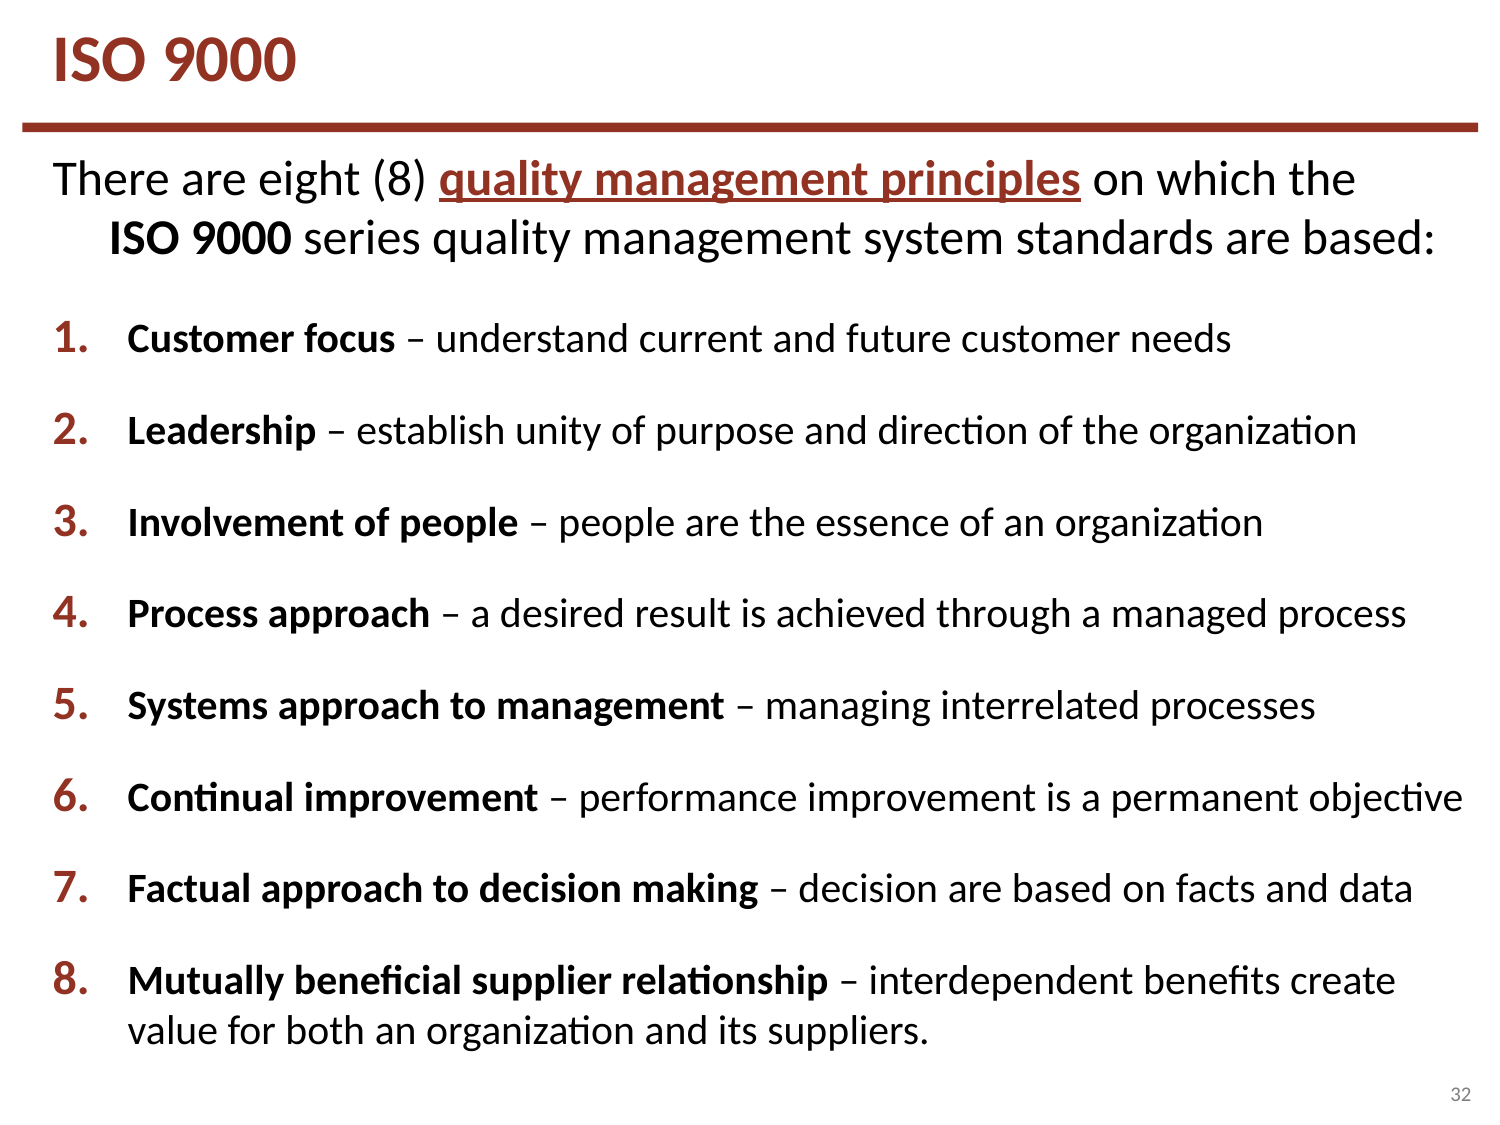

ISO 9000
There are eight (8) quality management principles on which the                ISO 9000 series quality management system standards are based:
Customer focus – understand current and future customer needs
Leadership – establish unity of purpose and direction of the organization
Involvement of people – people are the essence of an organization
Process approach – a desired result is achieved through a managed process
Systems approach to management – managing interrelated processes
Continual improvement – performance improvement is a permanent objective
Factual approach to decision making – decision are based on facts and data
Mutually beneficial supplier relationship – interdependent benefits create value for both an organization and its suppliers.
32